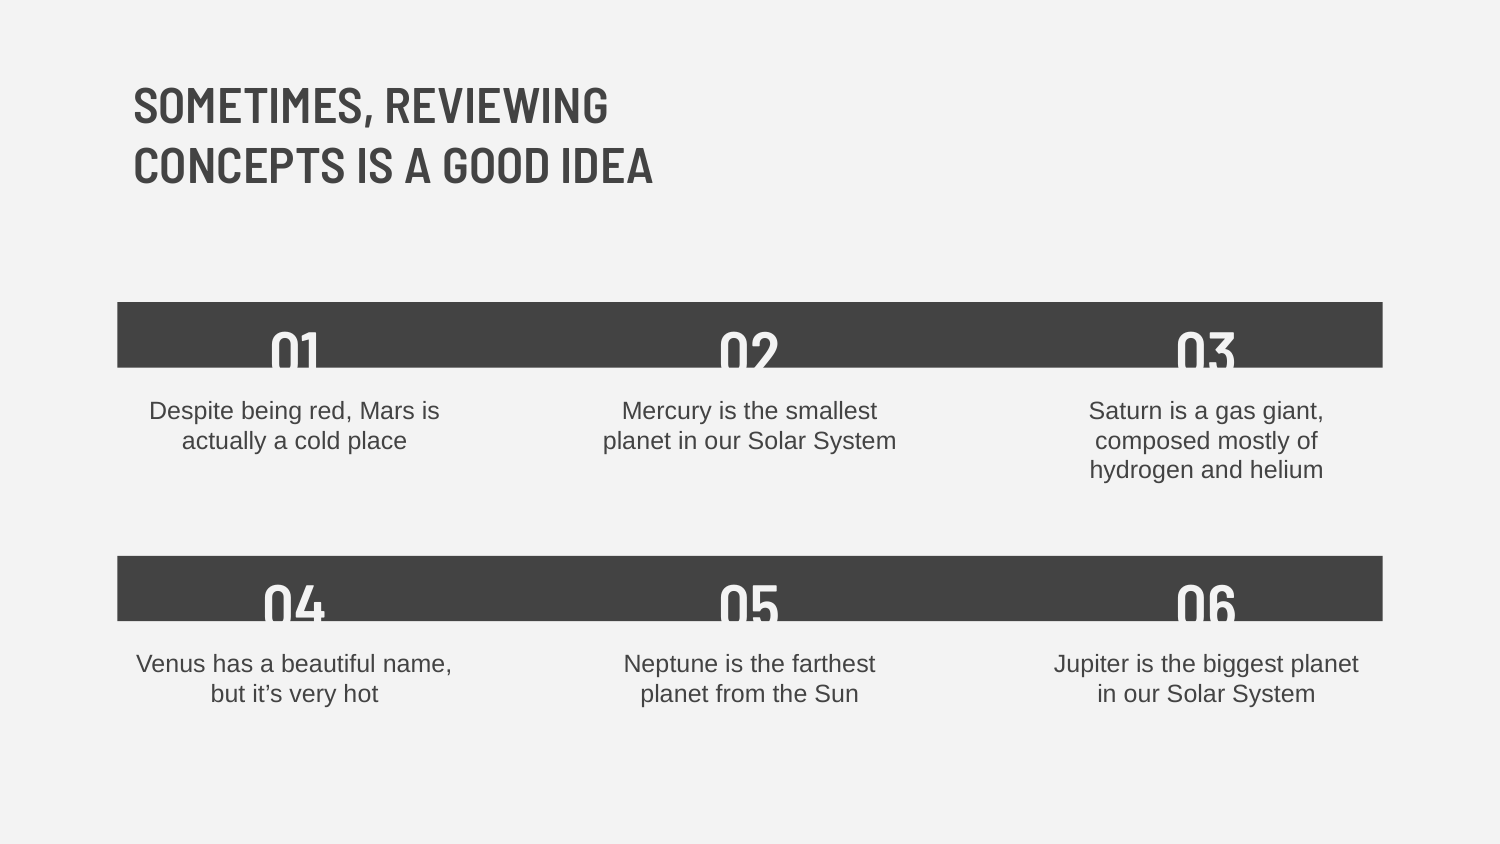

# SOMETIMES, REVIEWING CONCEPTS IS A GOOD IDEA
01
02
03

Despite being red, Mars is actually a cold place
Mercury is the smallest planet in our Solar System
Saturn is a gas giant, composed mostly of hydrogen and helium
04
05
06

Venus has a beautiful name, but it’s very hot
Neptune is the farthest planet from the Sun
Jupiter is the biggest planet in our Solar System